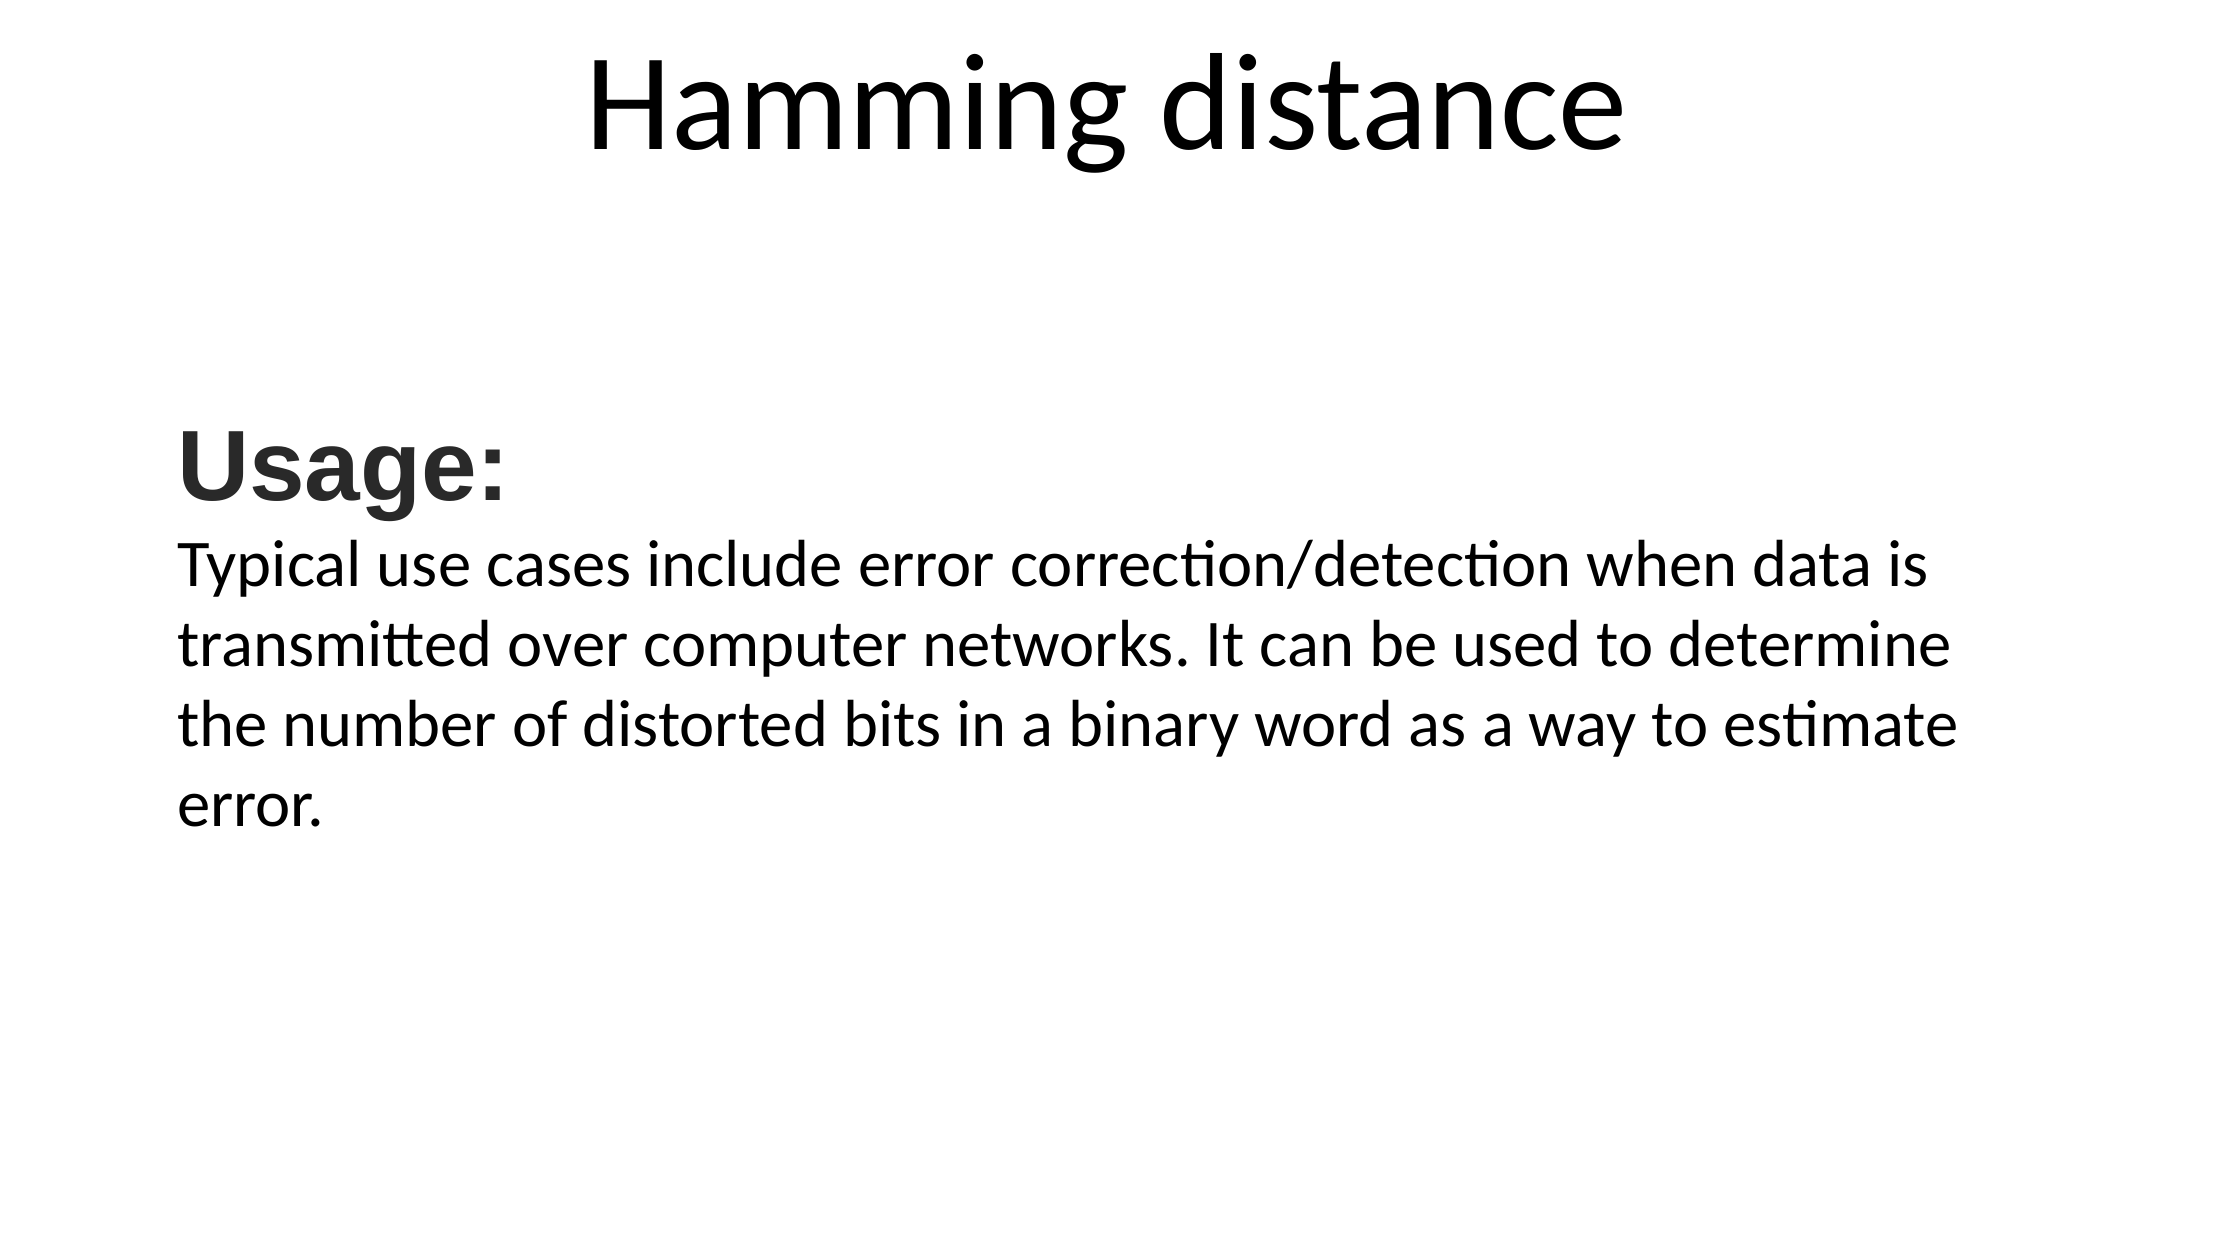

# Hamming distance
Usage:
Typical use cases include error correction/detection when data is transmitted over computer networks. It can be used to determine the number of distorted bits in a binary word as a way to estimate error.